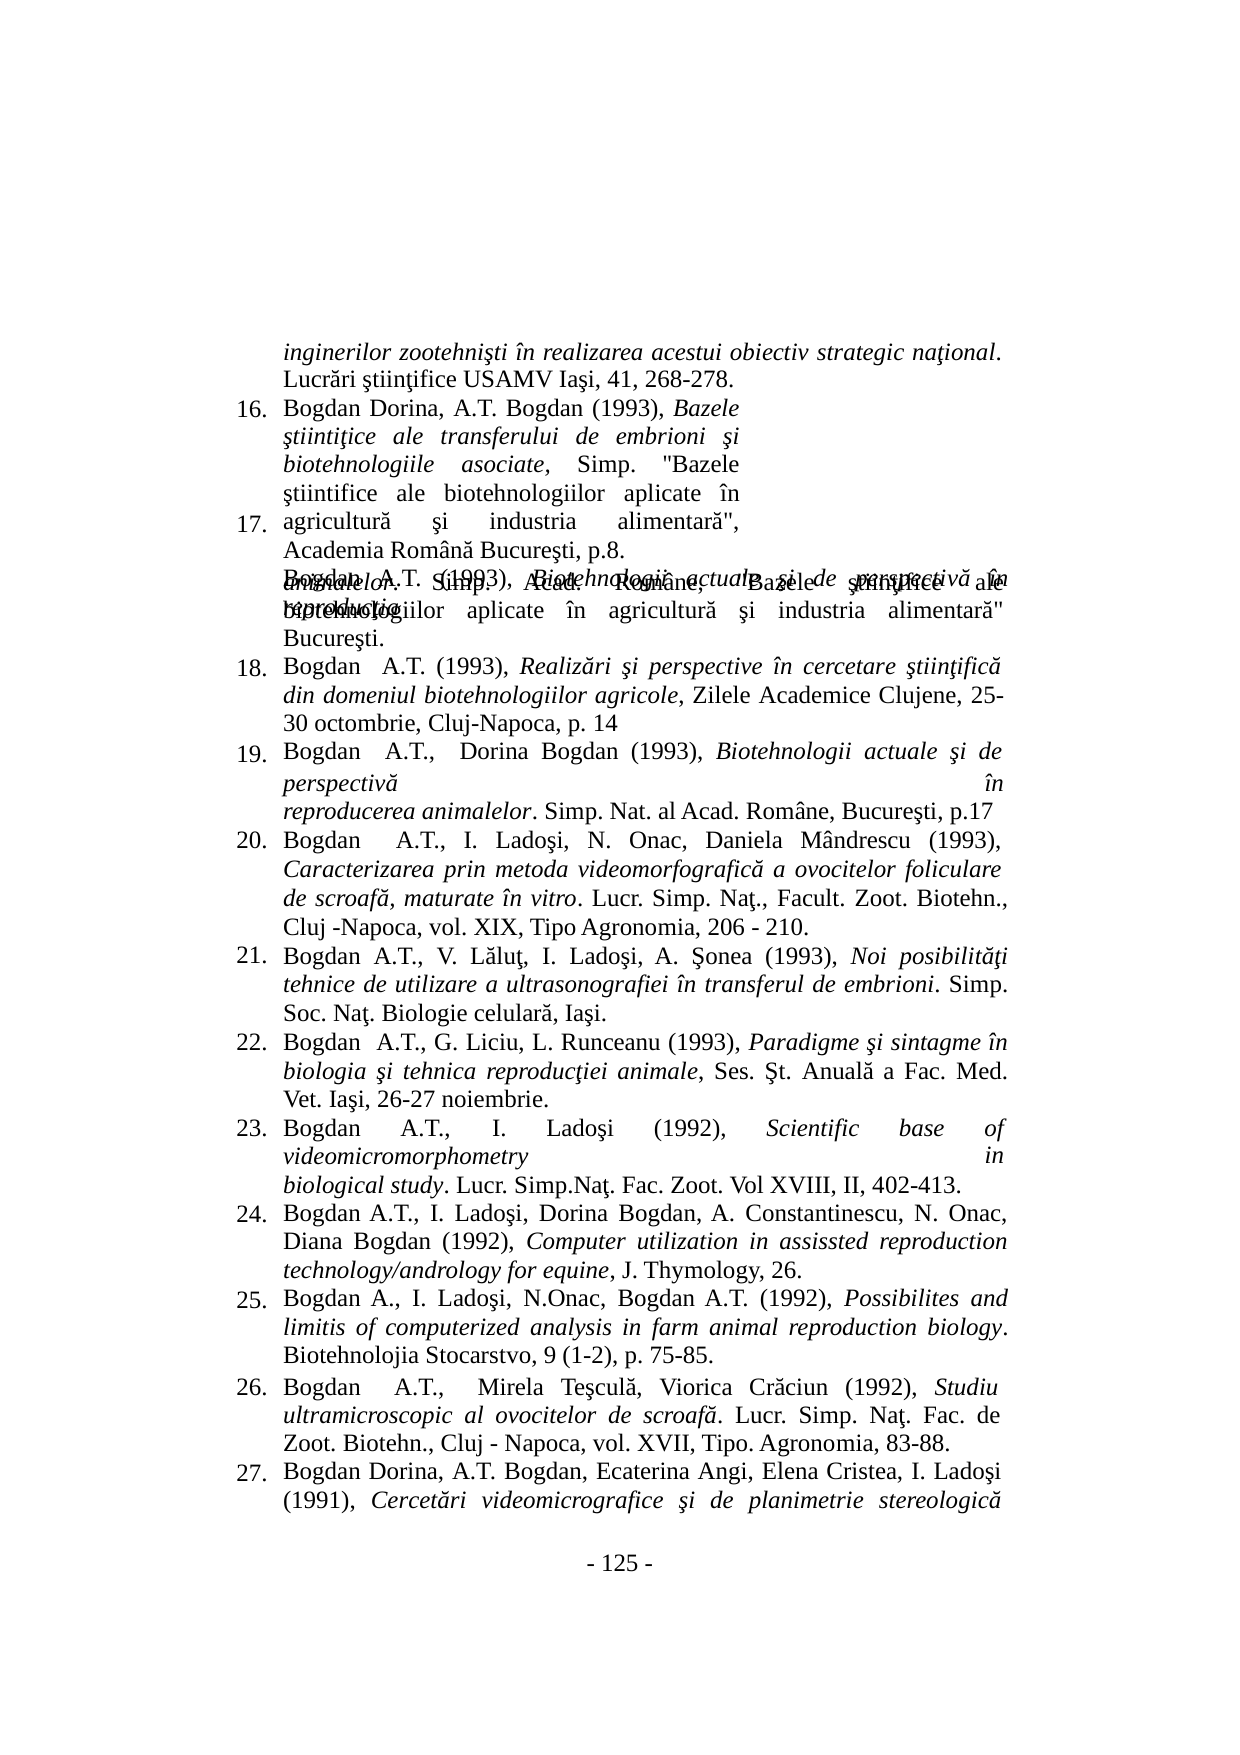

inginerilor zootehnişti în realizarea acestui obiectiv strategic naţional.
Lucrări ştiinţifice USAMV Iaşi, 41, 268-278.
Bogdan Dorina, A.T. Bogdan (1993), Bazele ştiintiţice ale transferului de embrioni şi biotehnologiile asociate, Simp. ''Bazele ştiintifice ale biotehnologiilor aplicate în agricultură şi industria alimentară", Academia Română Bucureşti, p.8.
Bogdan A.T. (1993), Biotehnologii actuale şi de perspectivă în reproducţia
16.
17.
animalelor.
Simp.
Acad.     Române,     "Bazele
ştiinţifice
ale
biotehnologiilor   aplicate   în   agricultură   şi   industria   alimentară"
Bucureşti.
Bogdan   A.T. (1993), Realizări şi perspective în cercetare ştiinţifică
din domeniul biotehnologiilor agricole, Zilele Academice Clujene, 25-
30 octombrie, Cluj-Napoca, p. 14
Bogdan   A.T.,   Dorina Bogdan (1993), Biotehnologii actuale şi de
18.
19.
perspectivă
în
reproducerea animalelor. Simp. Nat. al Acad. Române, Bucureşti, p.17
20.
Bogdan
A.T.,  I.  Ladoşi,  N.  Onac,  Daniela  Mândrescu  (1993),
Caracterizarea prin metoda videomorfografică a ovocitelor foliculare
de scroafă, maturate în vitro. Lucr. Simp. Naţ., Facult. Zoot. Biotehn., Cluj -Napoca, vol. XIX, Tipo Agronomia, 206 - 210.
Bogdan A.T., V. Lăluţ, I. Ladoşi, A. Şonea (1993), Noi posibilităţi tehnice de utilizare a ultrasonografiei în transferul de embrioni. Simp. Soc. Naţ. Biologie celulară, Iaşi.
Bogdan  A.T., G. Liciu, L. Runceanu (1993), Paradigme şi sintagme în biologia şi tehnica reproducţiei animale, Ses. Şt. Anuală a Fac. Med. Vet. Iaşi, 26-27 noiembrie.
21.
22.
23.
Bogdan
A.T.,
I.      Ladoşi
(1992),
Scientific
base      of
in
videomicromorphometry
biological study. Lucr. Simp.Naţ. Fac. Zoot. Vol XVIII, II, 402-413.
Bogdan A.T., I. Ladoşi, Dorina Bogdan, A. Constantinescu, N. Onac, Diana Bogdan (1992), Computer utilization in assissted reproduction technology/andrology for equine, J. Thymology, 26.
Bogdan A., I. Ladoşi, N.Onac, Bogdan A.T. (1992), Possibilites and limitis of computerized analysis in farm animal reproduction biology. Biotehnolojia Stocarstvo, 9 (1-2), p. 75-85.
24.
25.
26.
Bogdan
A.T.,     Mirela  Teşculă,  Viorica  Crăciun  (1992),  Studiu
ultramicroscopic al ovocitelor de scroafă. Lucr. Simp. Naţ. Fac. de
Zoot. Biotehn., Cluj - Napoca, vol. XVII, Tipo. Agronomia, 83-88. Bogdan Dorina, A.T. Bogdan, Ecaterina Angi, Elena Cristea, I. Ladoşi (1991),  Cercetări  videomicrografice  şi  de  planimetrie  stereologică
27.
- 125 -